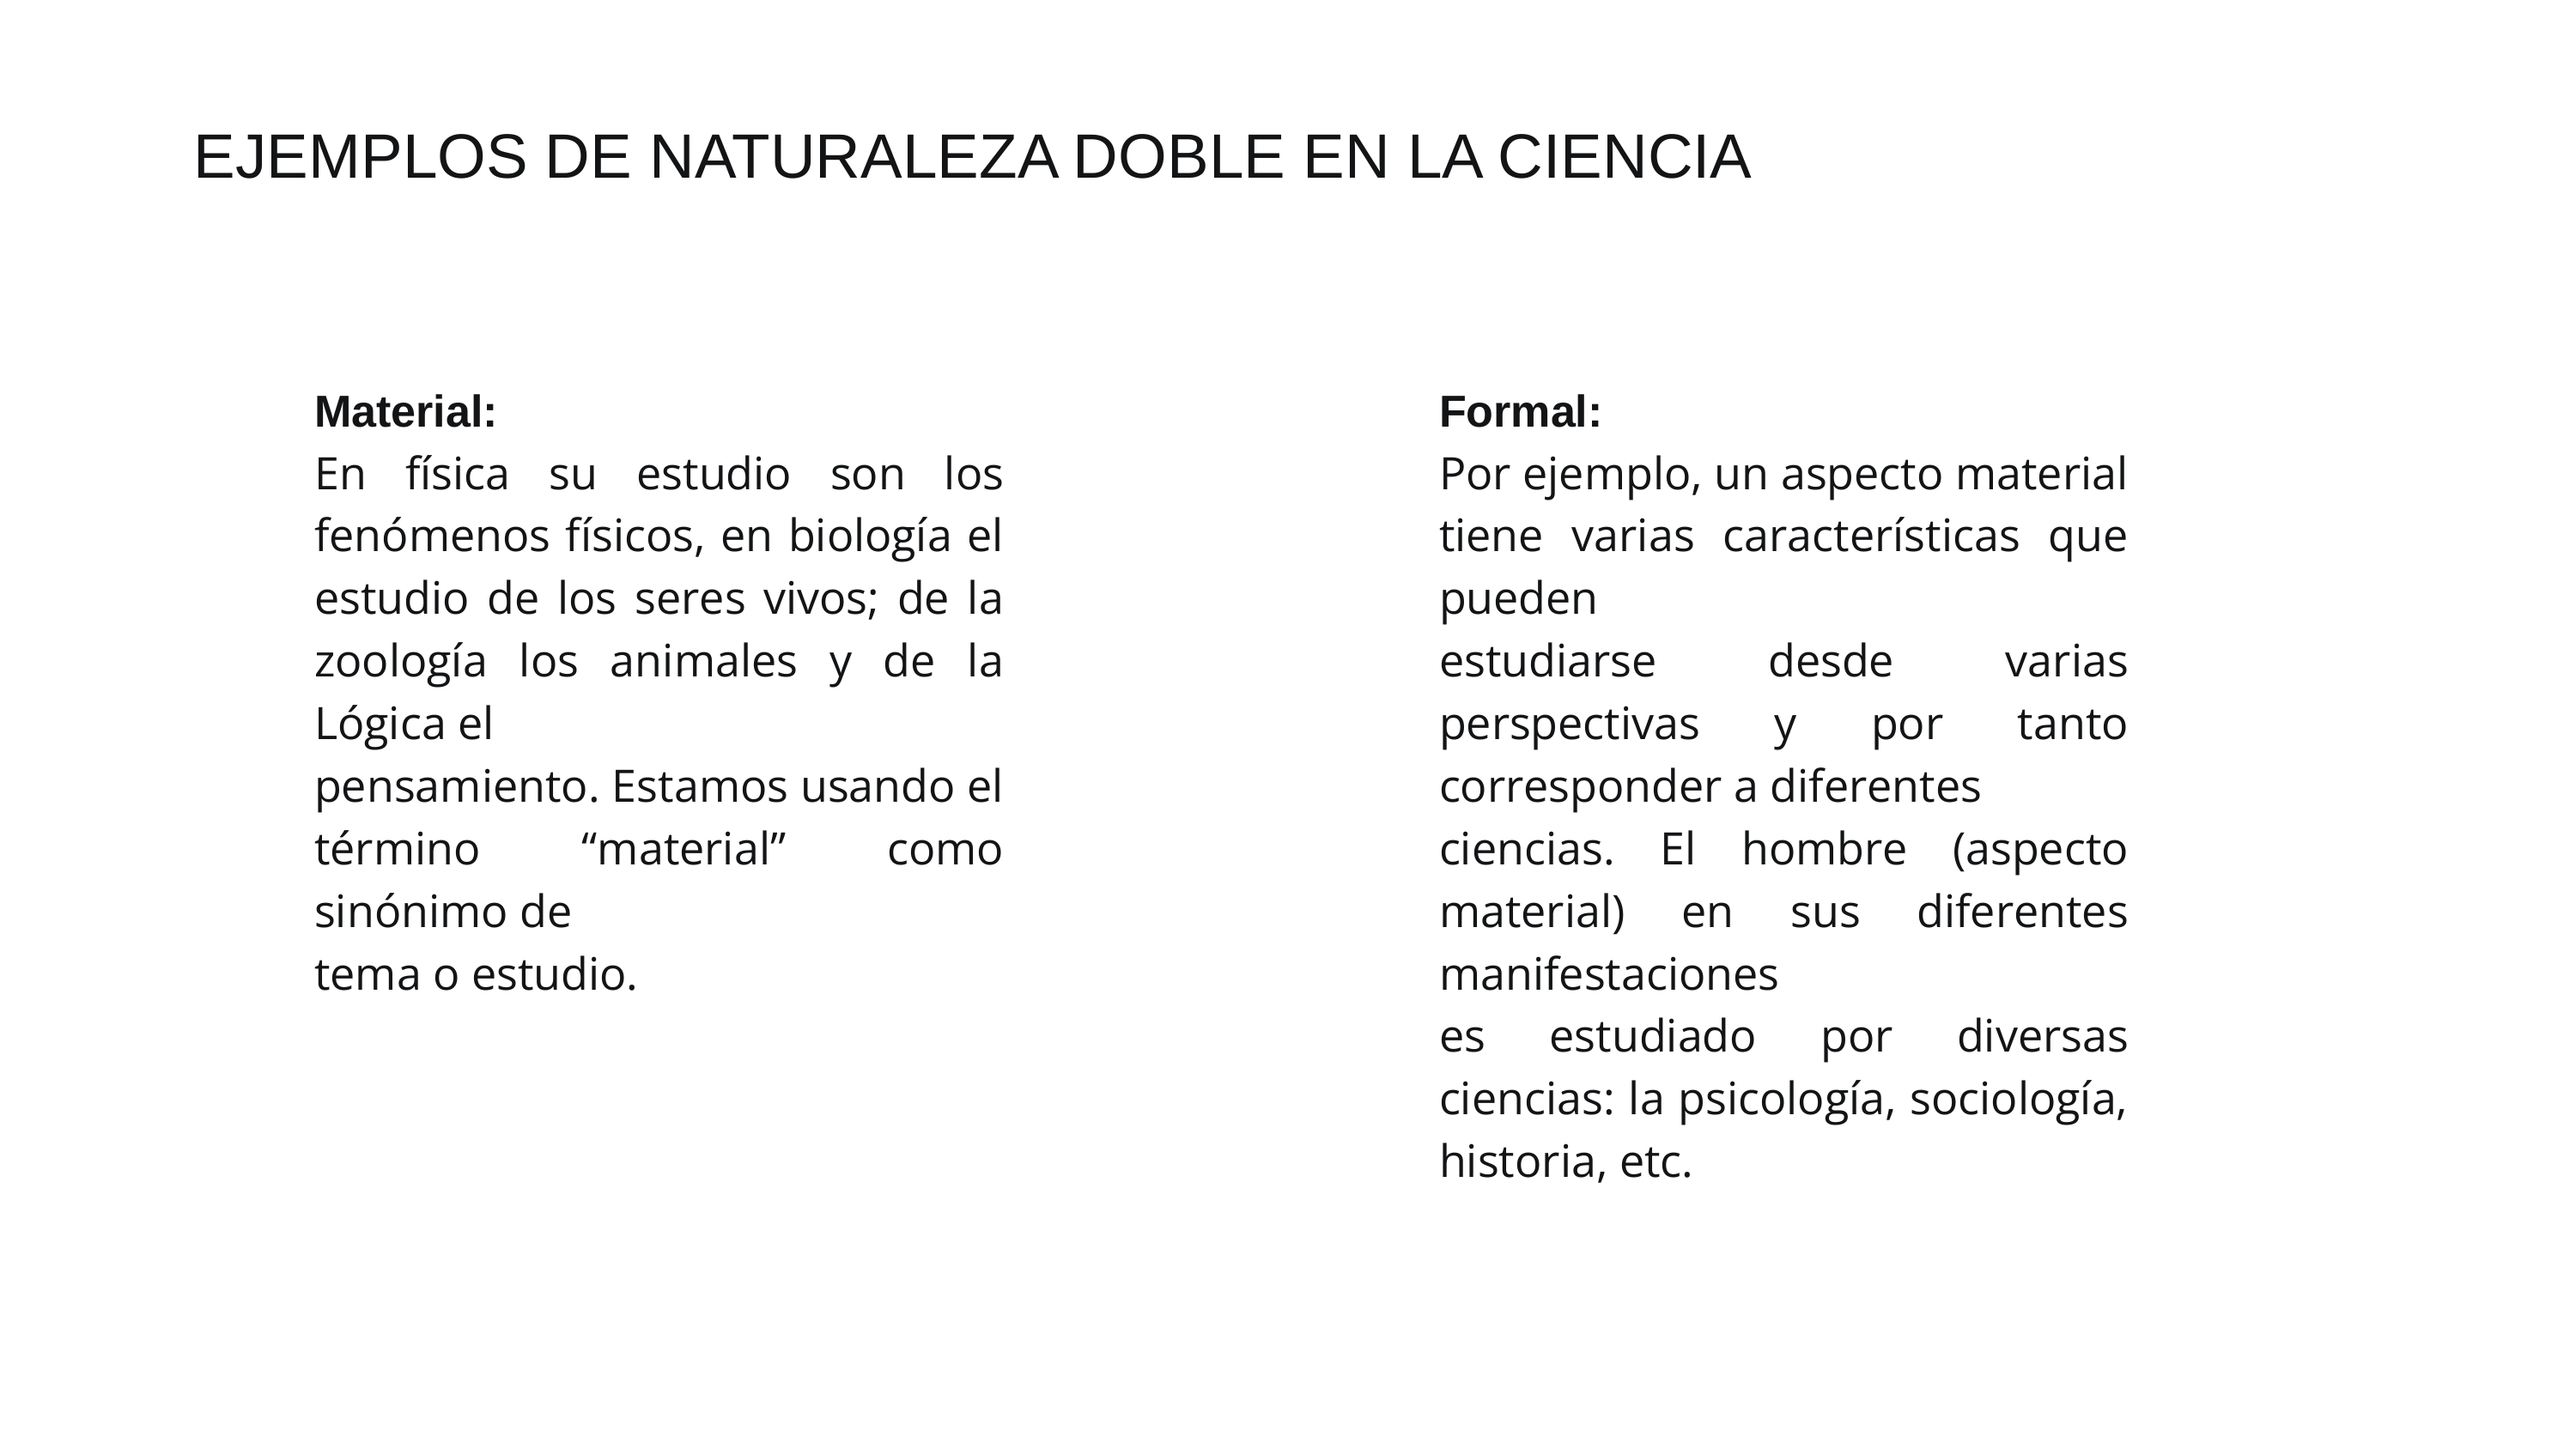

EJEMPLOS DE NATURALEZA DOBLE EN LA CIENCIA
Material:
En física su estudio son los fenómenos físicos, en biología el estudio de los seres vivos; de la zoología los animales y de la Lógica el
pensamiento. Estamos usando el término “material” como sinónimo de
tema o estudio.
Formal:
Por ejemplo, un aspecto material tiene varias características que pueden
estudiarse desde varias perspectivas y por tanto corresponder a diferentes
ciencias. El hombre (aspecto material) en sus diferentes manifestaciones
es estudiado por diversas ciencias: la psicología, sociología, historia, etc.